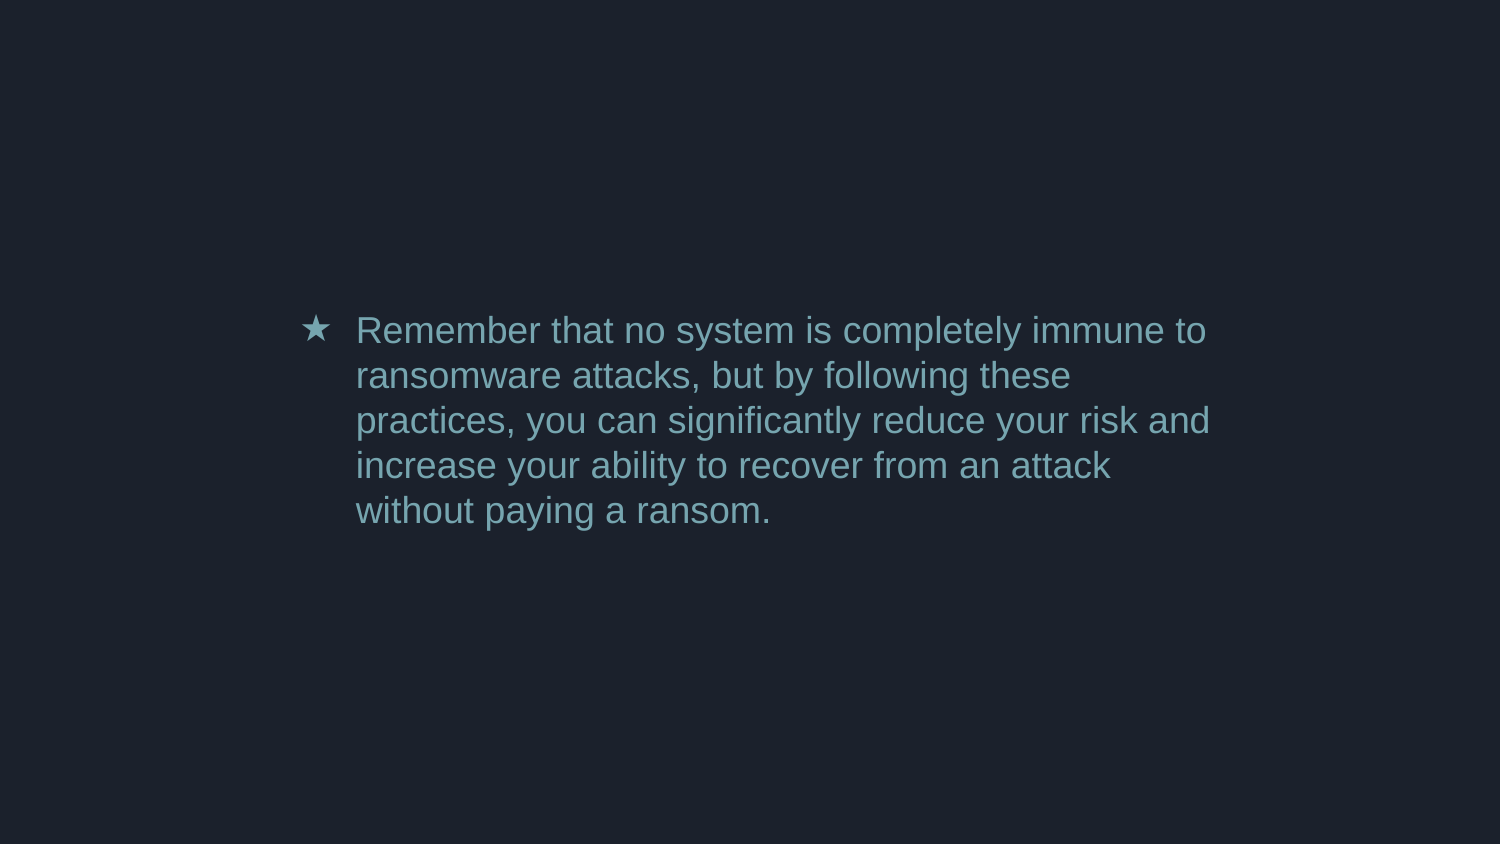

Remember that no system is completely immune to ransomware attacks, but by following these practices, you can significantly reduce your risk and increase your ability to recover from an attack without paying a ransom.